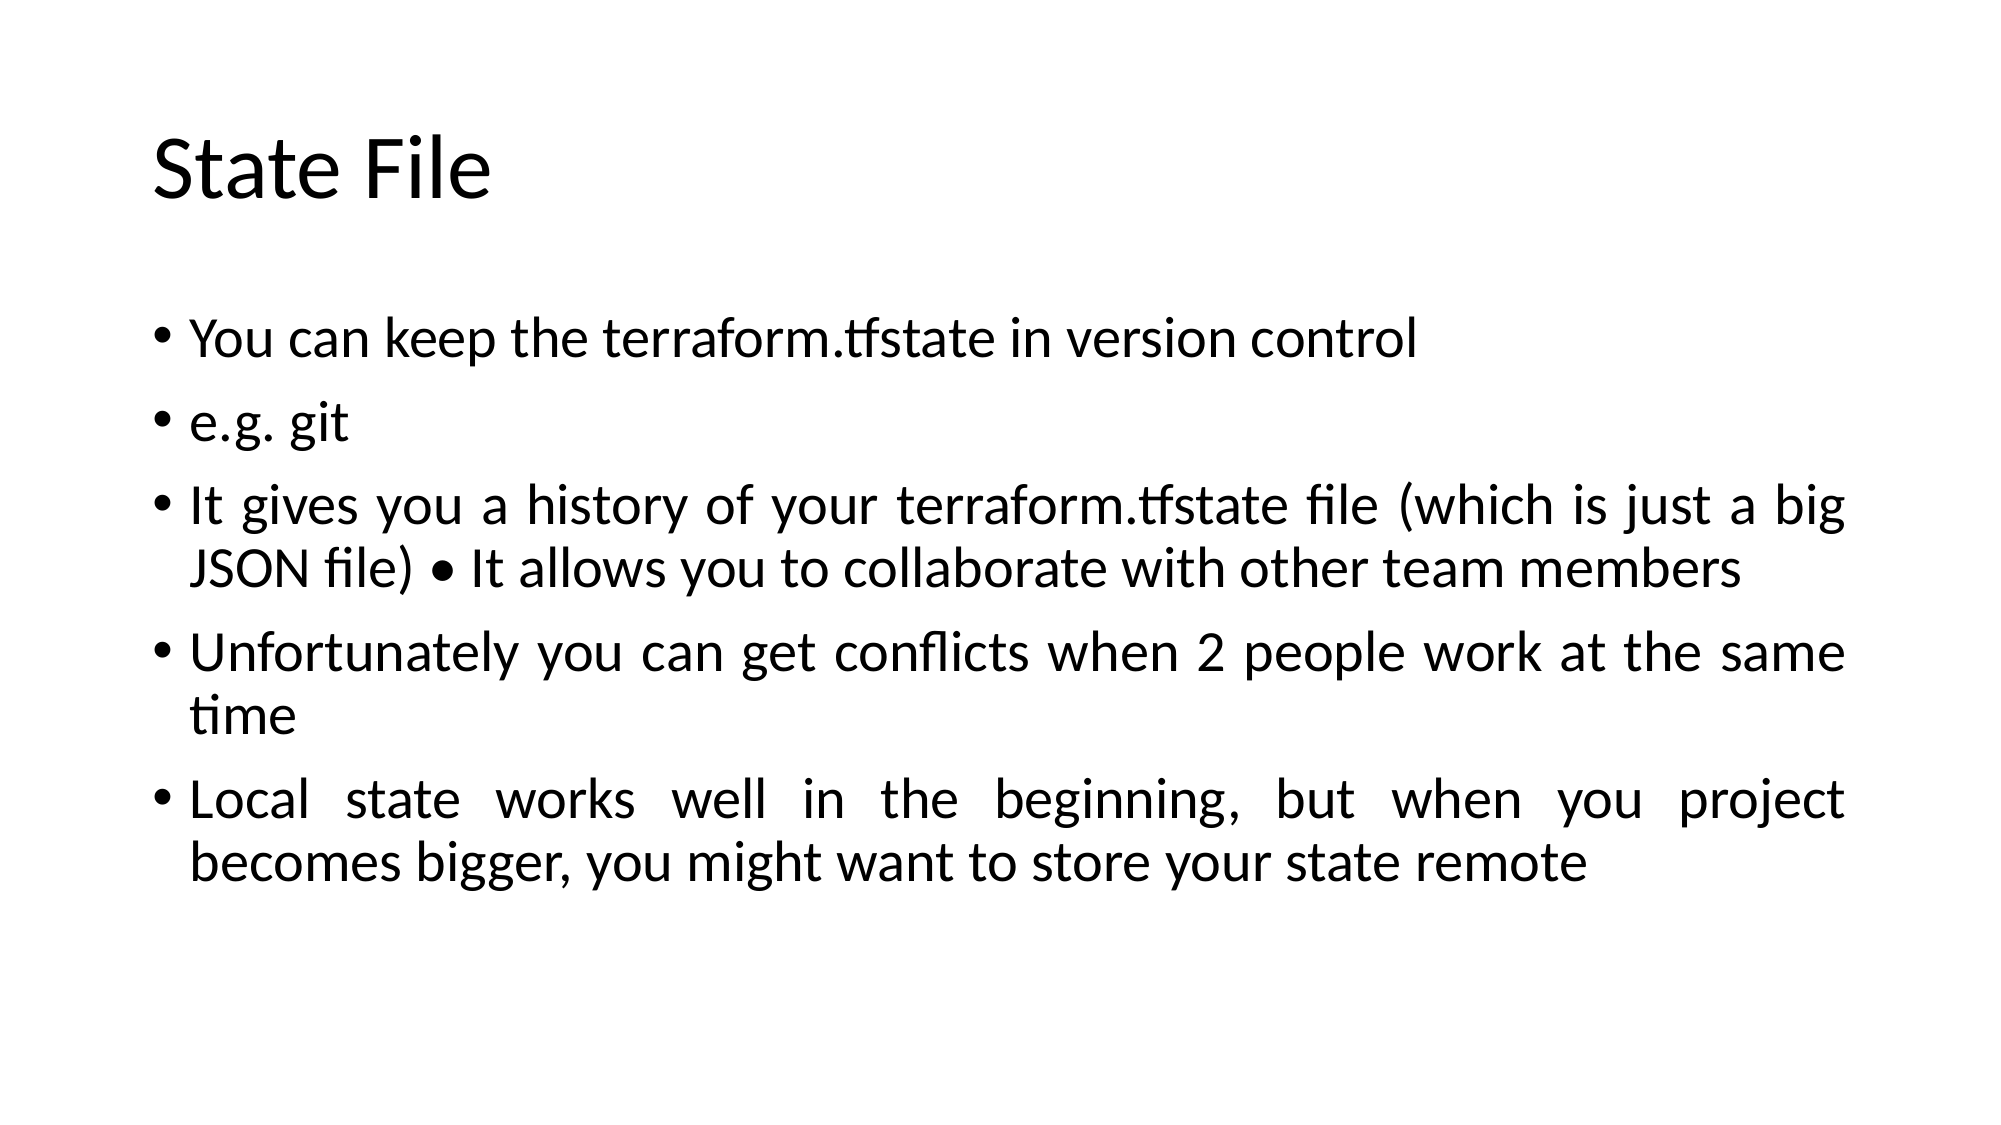

# State File
You can keep the terraform.tfstate in version control
e.g. git
It gives you a history of your terraform.tfstate file (which is just a big JSON file) • It allows you to collaborate with other team members
Unfortunately you can get conflicts when 2 people work at the same time
Local state works well in the beginning, but when you project becomes bigger, you might want to store your state remote